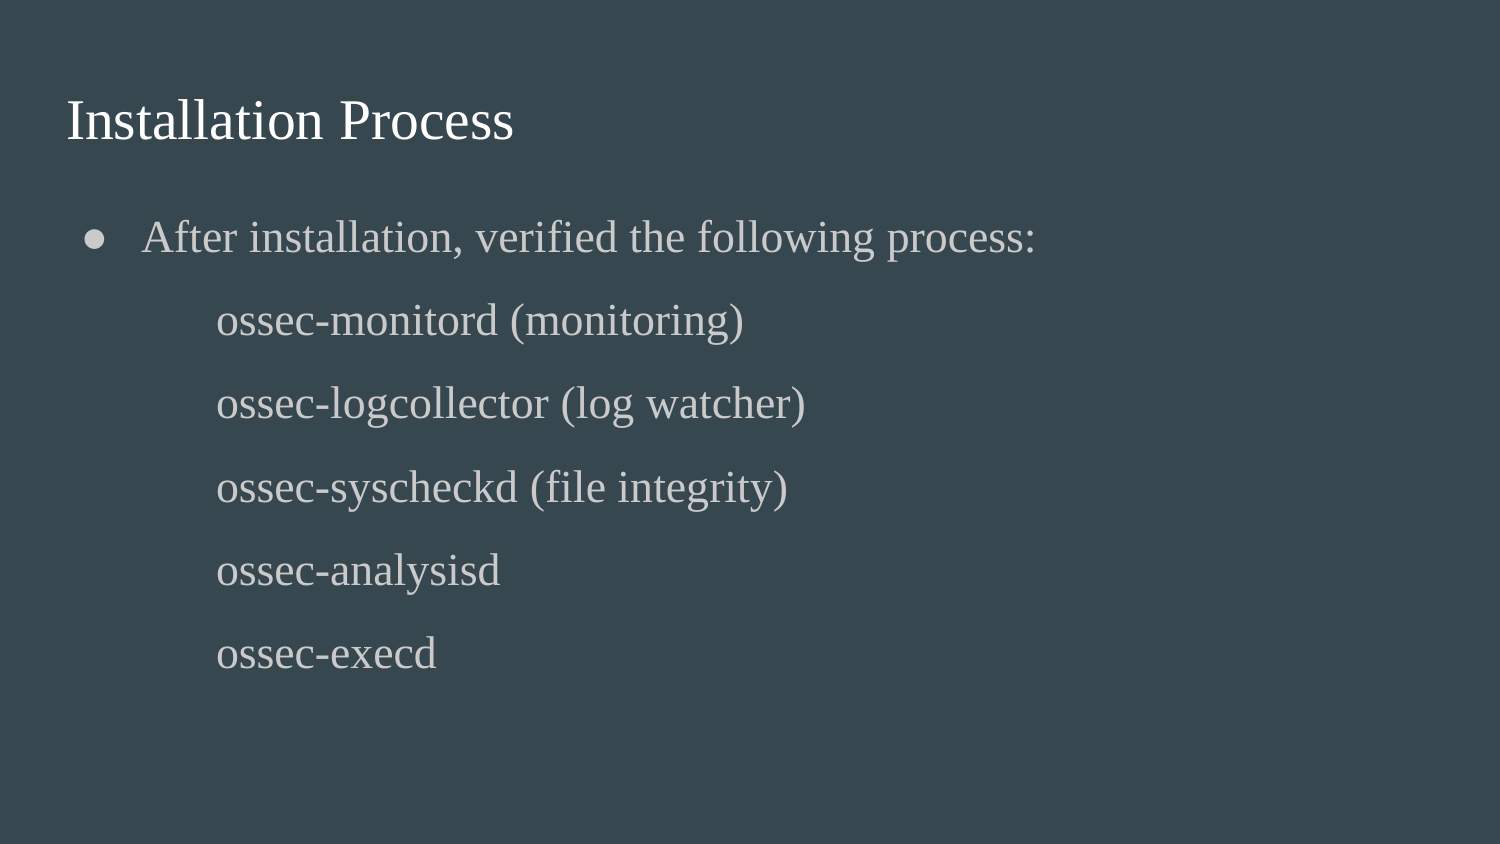

# Installation Process
After installation, verified the following process:
	ossec-monitord (monitoring)
	ossec-logcollector (log watcher)
	ossec-syscheckd (file integrity)
	ossec-analysisd
	ossec-execd